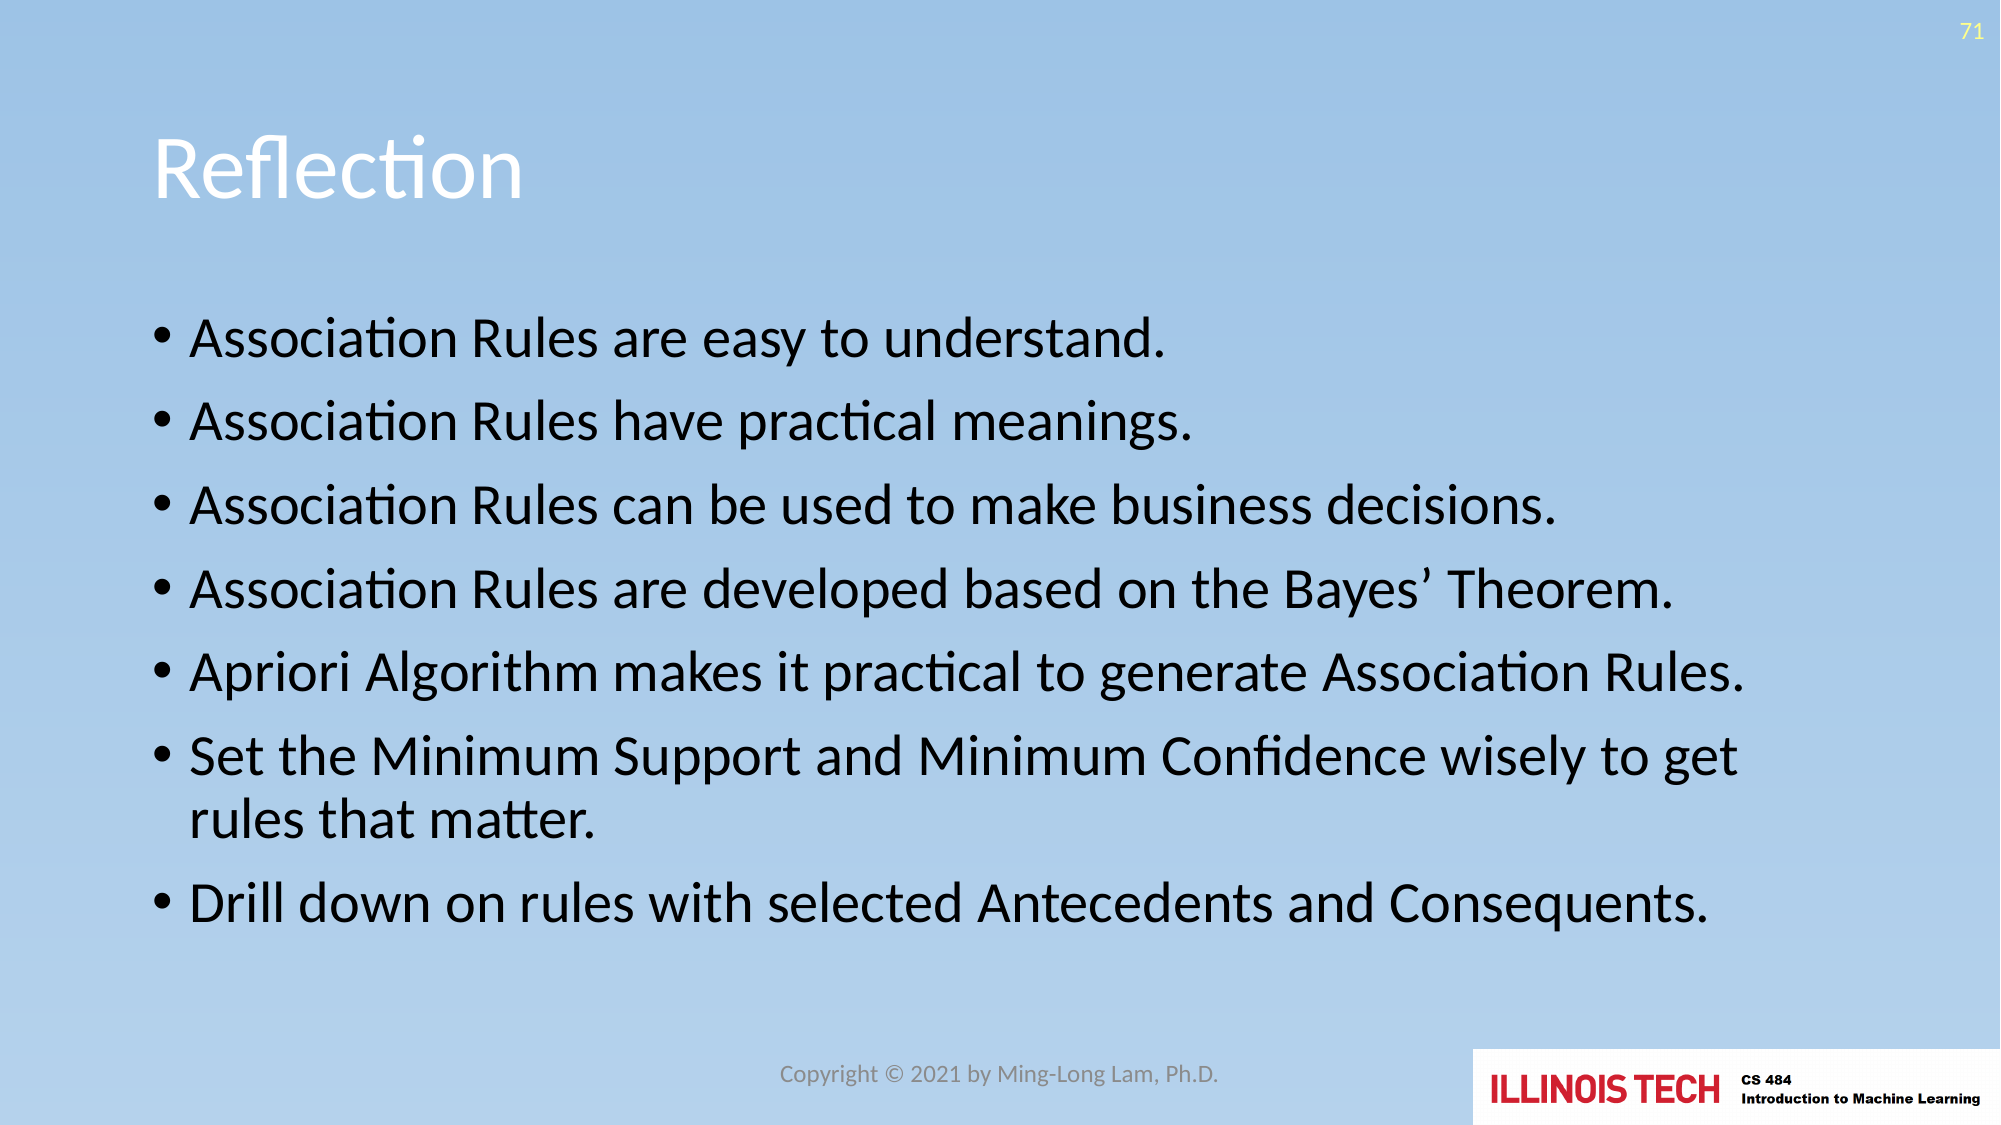

71
# Reflection
Association Rules are easy to understand.
Association Rules have practical meanings.
Association Rules can be used to make business decisions.
Association Rules are developed based on the Bayes’ Theorem.
Apriori Algorithm makes it practical to generate Association Rules.
Set the Minimum Support and Minimum Confidence wisely to get rules that matter.
Drill down on rules with selected Antecedents and Consequents.
Copyright © 2021 by Ming-Long Lam, Ph.D.